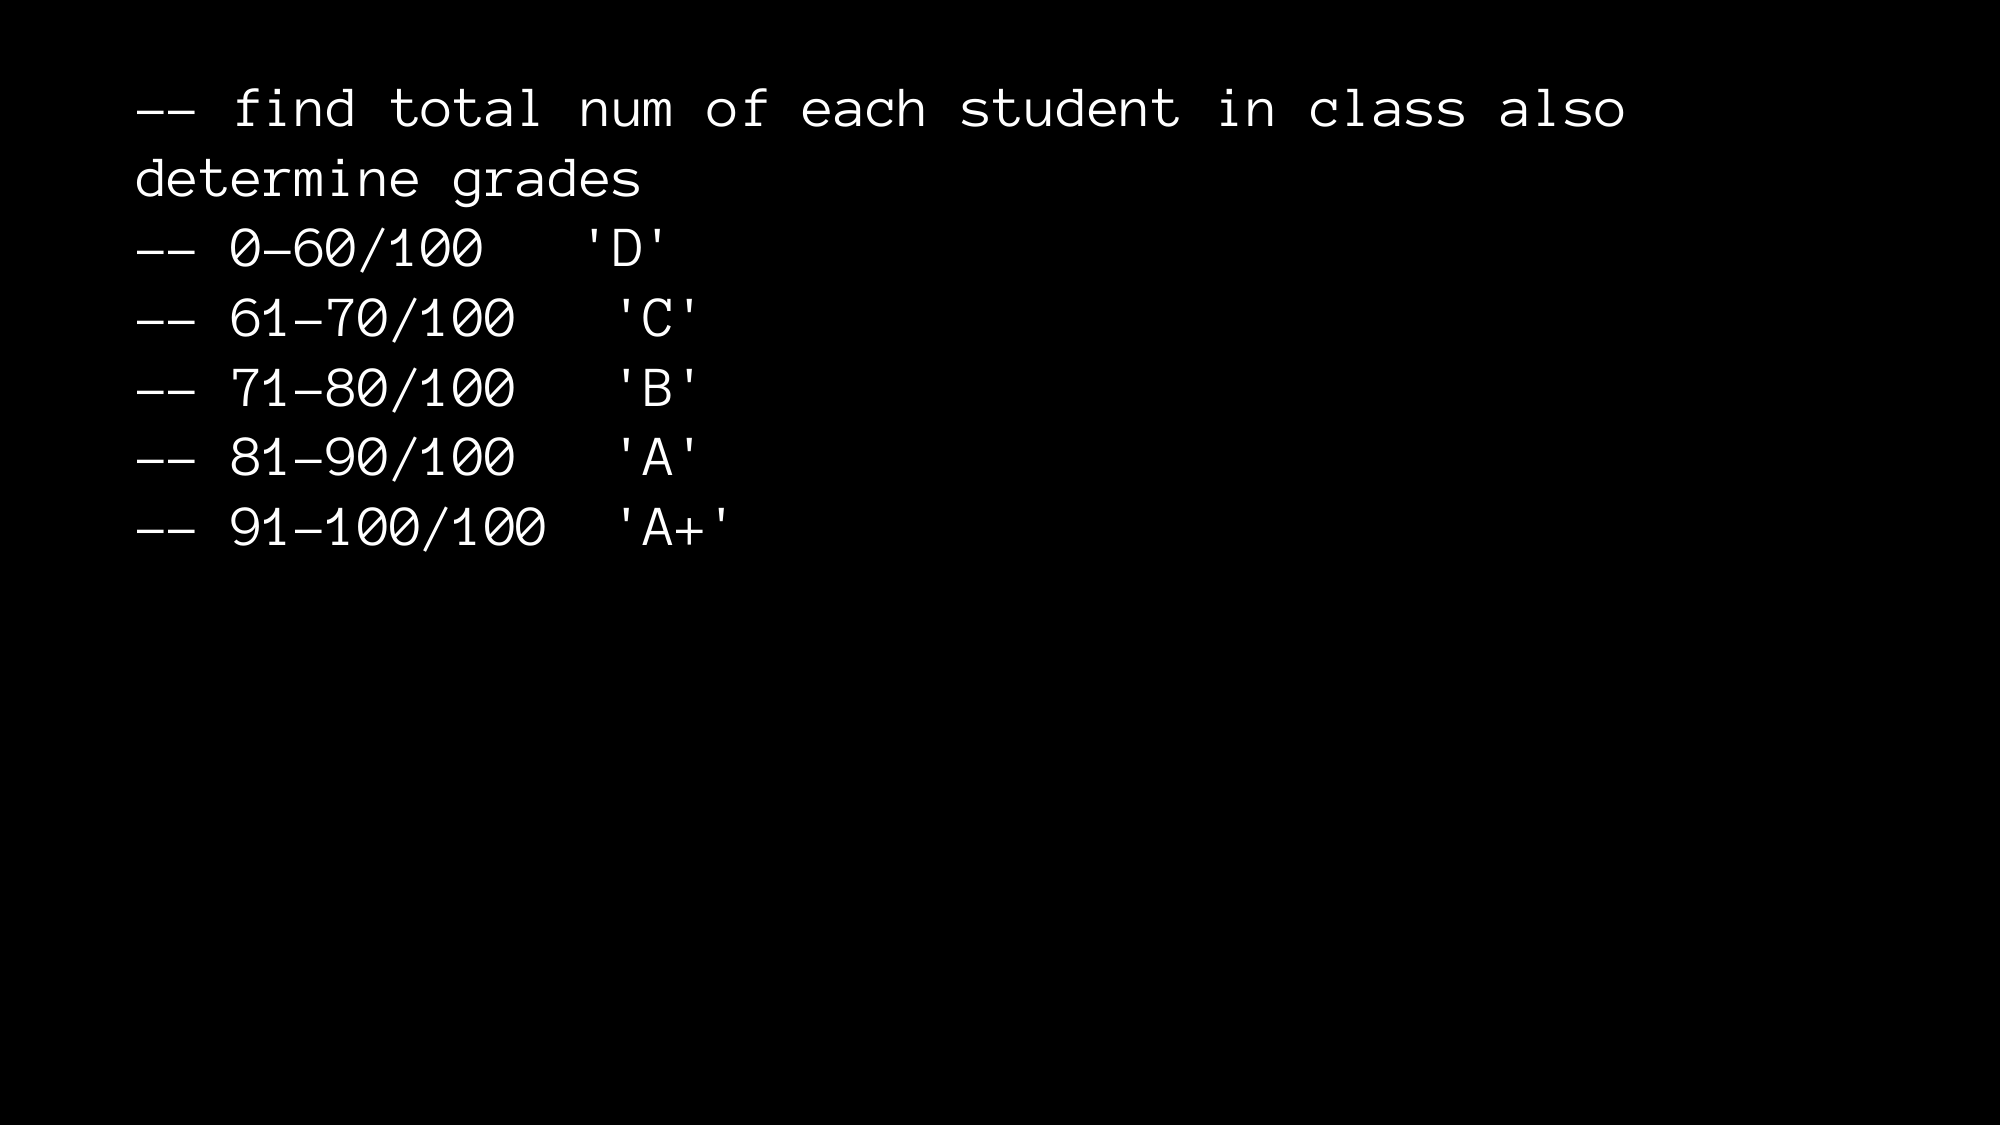

-- find total num of each student in class also determine grades
-- 0-60/100   'D'
-- 61-70/100   'C'
-- 71-80/100   'B'
-- 81-90/100   'A'
-- 91-100/100  'A+'